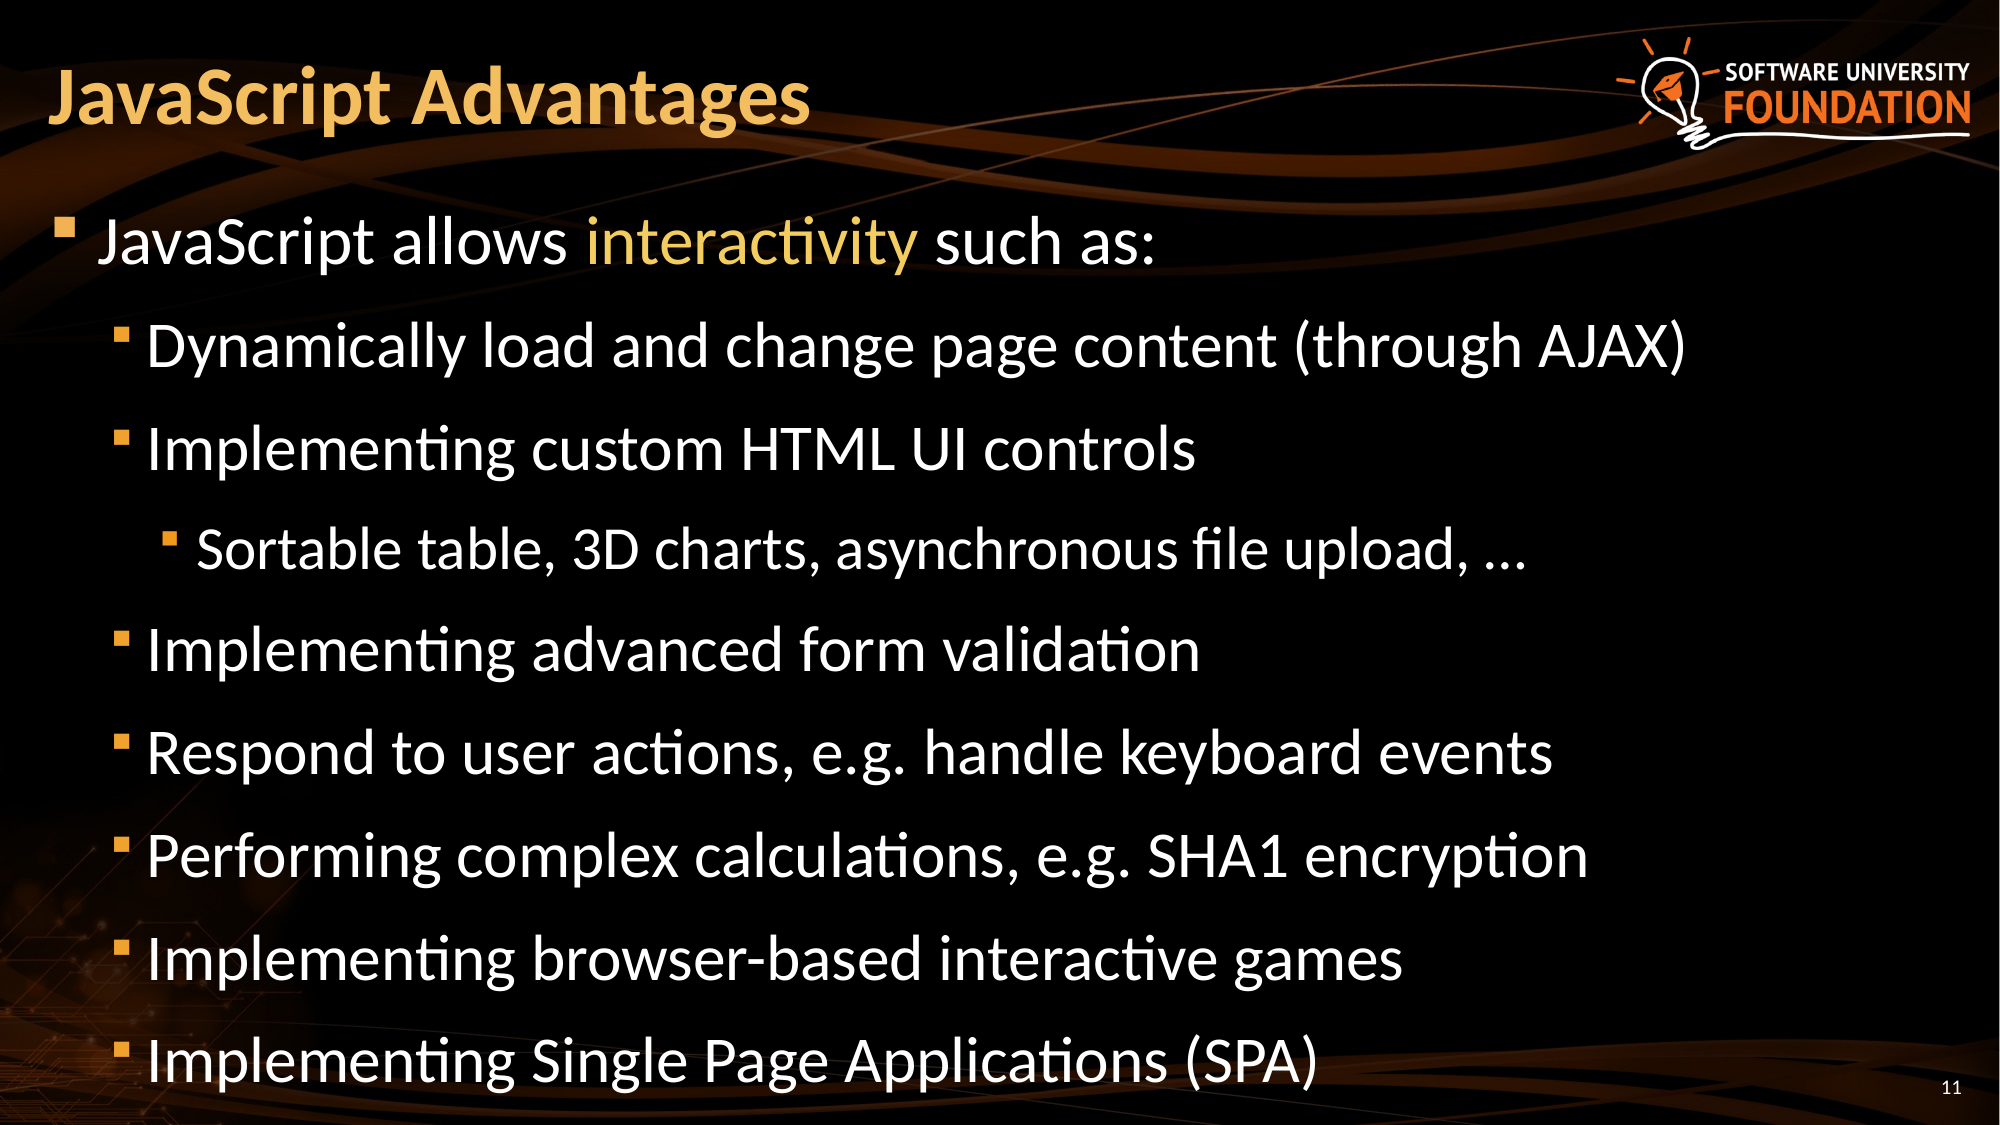

# JavaScript Advantages
JavaScript allows interactivity such as:
Dynamically load and change page content (through AJAX)
Implementing custom HTML UI controls
Sortable table, 3D charts, asynchronous file upload, …
Implementing advanced form validation
Respond to user actions, e.g. handle keyboard events
Performing complex calculations, e.g. SHA1 encryption
Implementing browser-based interactive games
Implementing Single Page Applications (SPA)
11